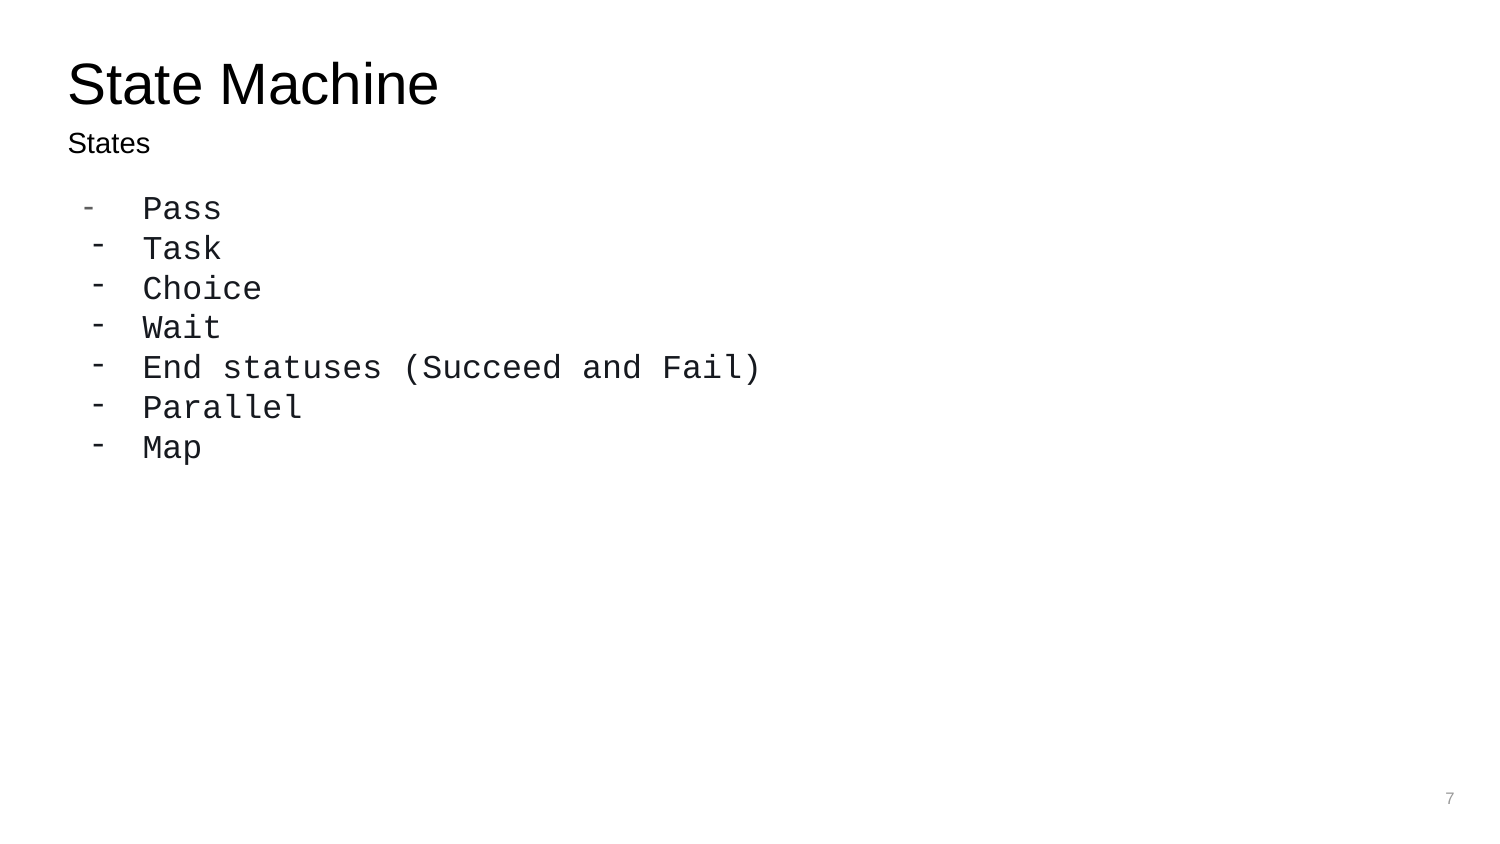

# State Machine
States
Pass
Task
Choice
Wait
End statuses (Succeed and Fail)
Parallel
Map
7